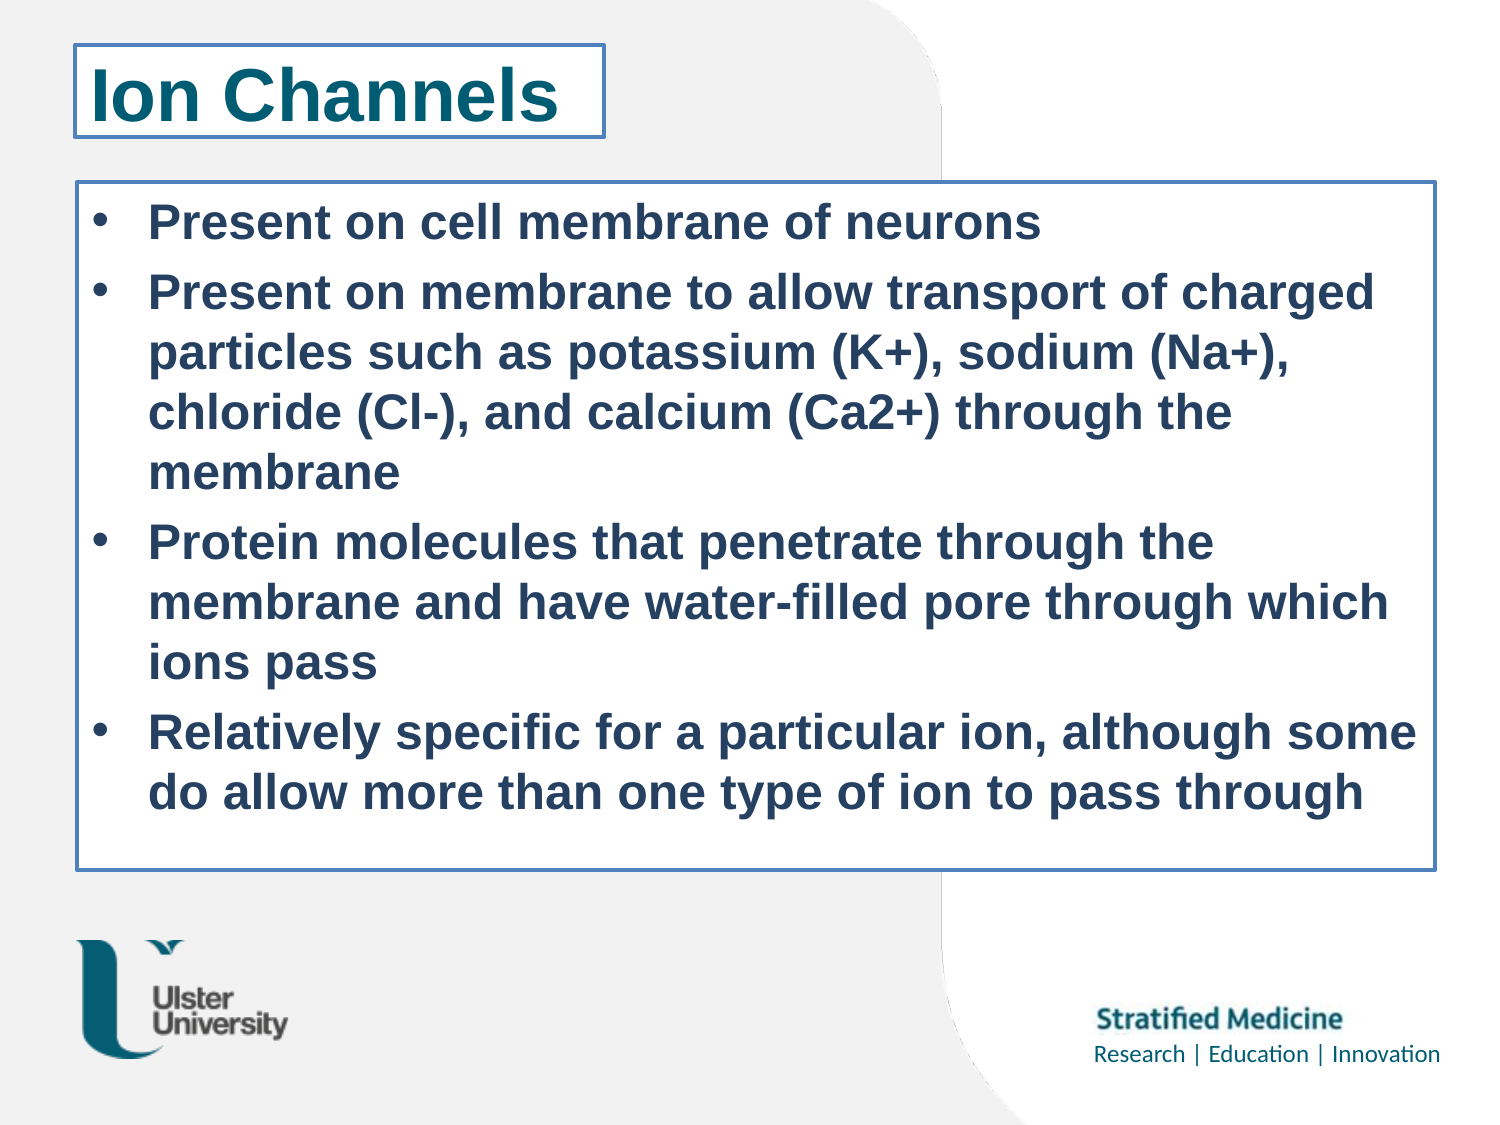

Ion Channels
Present on cell membrane of neurons
Present on membrane to allow transport of charged particles such as potassium (K+), sodium (Na+), chloride (Cl-), and calcium (Ca2+) through the membrane
Protein molecules that penetrate through the membrane and have water-filled pore through which ions pass
Relatively specific for a particular ion, although some do allow more than one type of ion to pass through